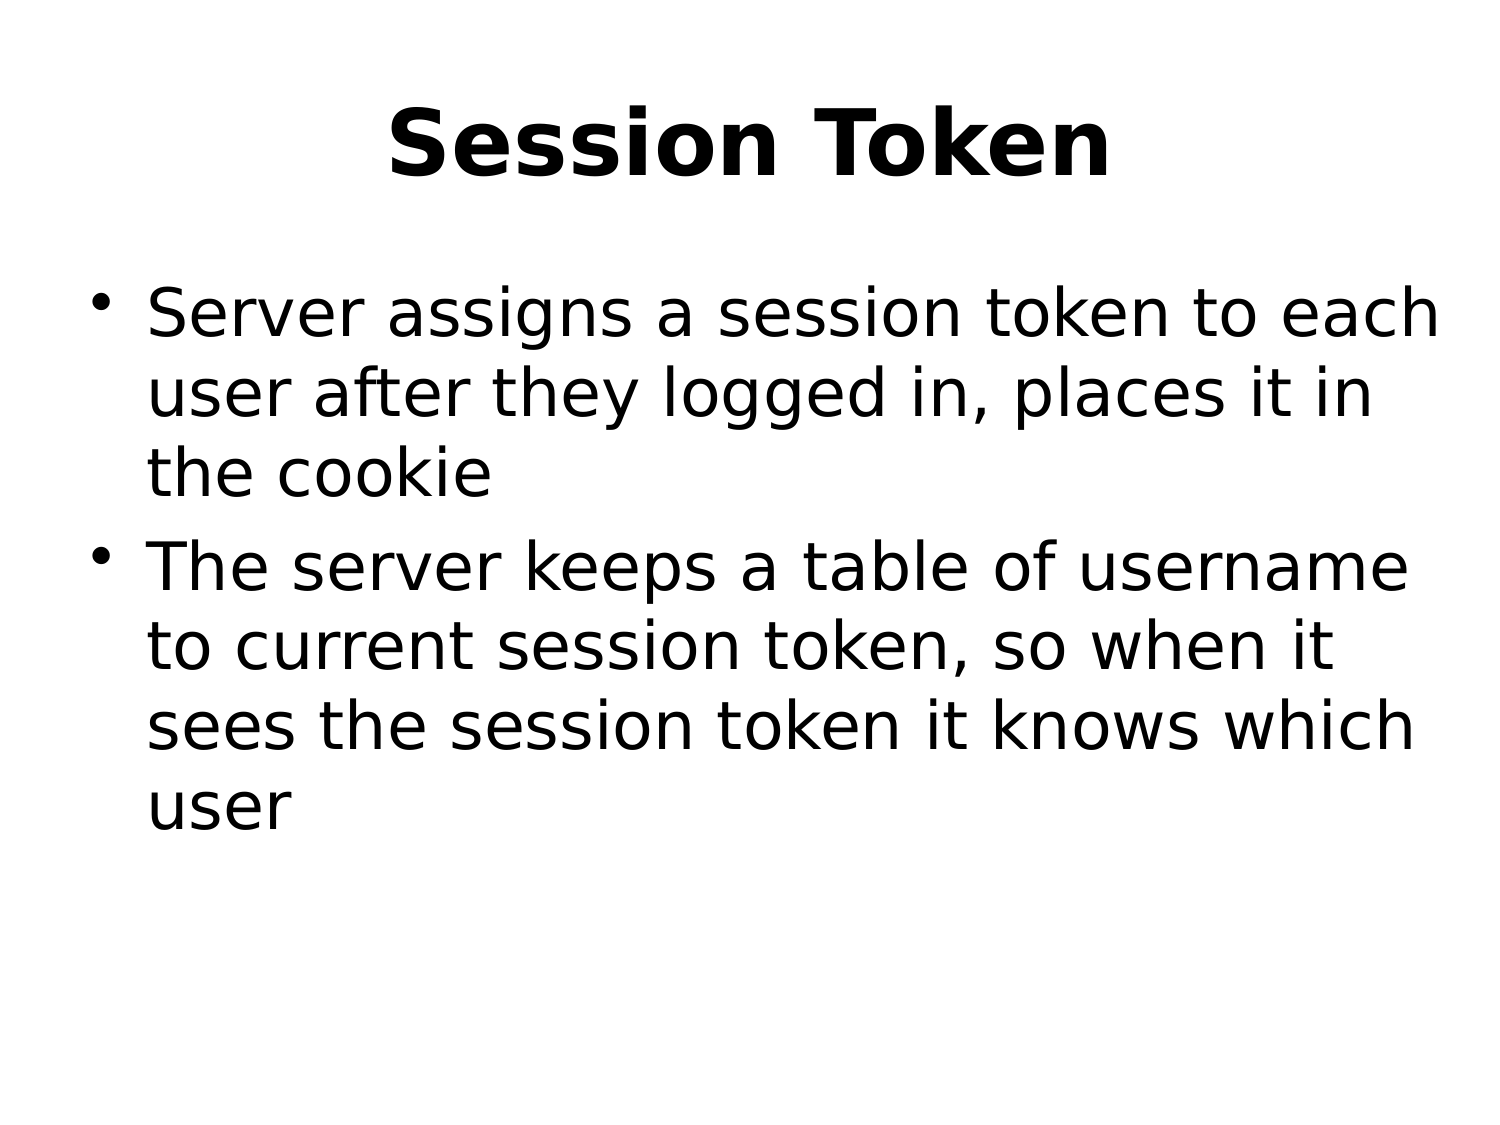

# Session Token
Server assigns a session token to each user after they logged in, places it in the cookie
The server keeps a table of username to current session token, so when it sees the session token it knows which user